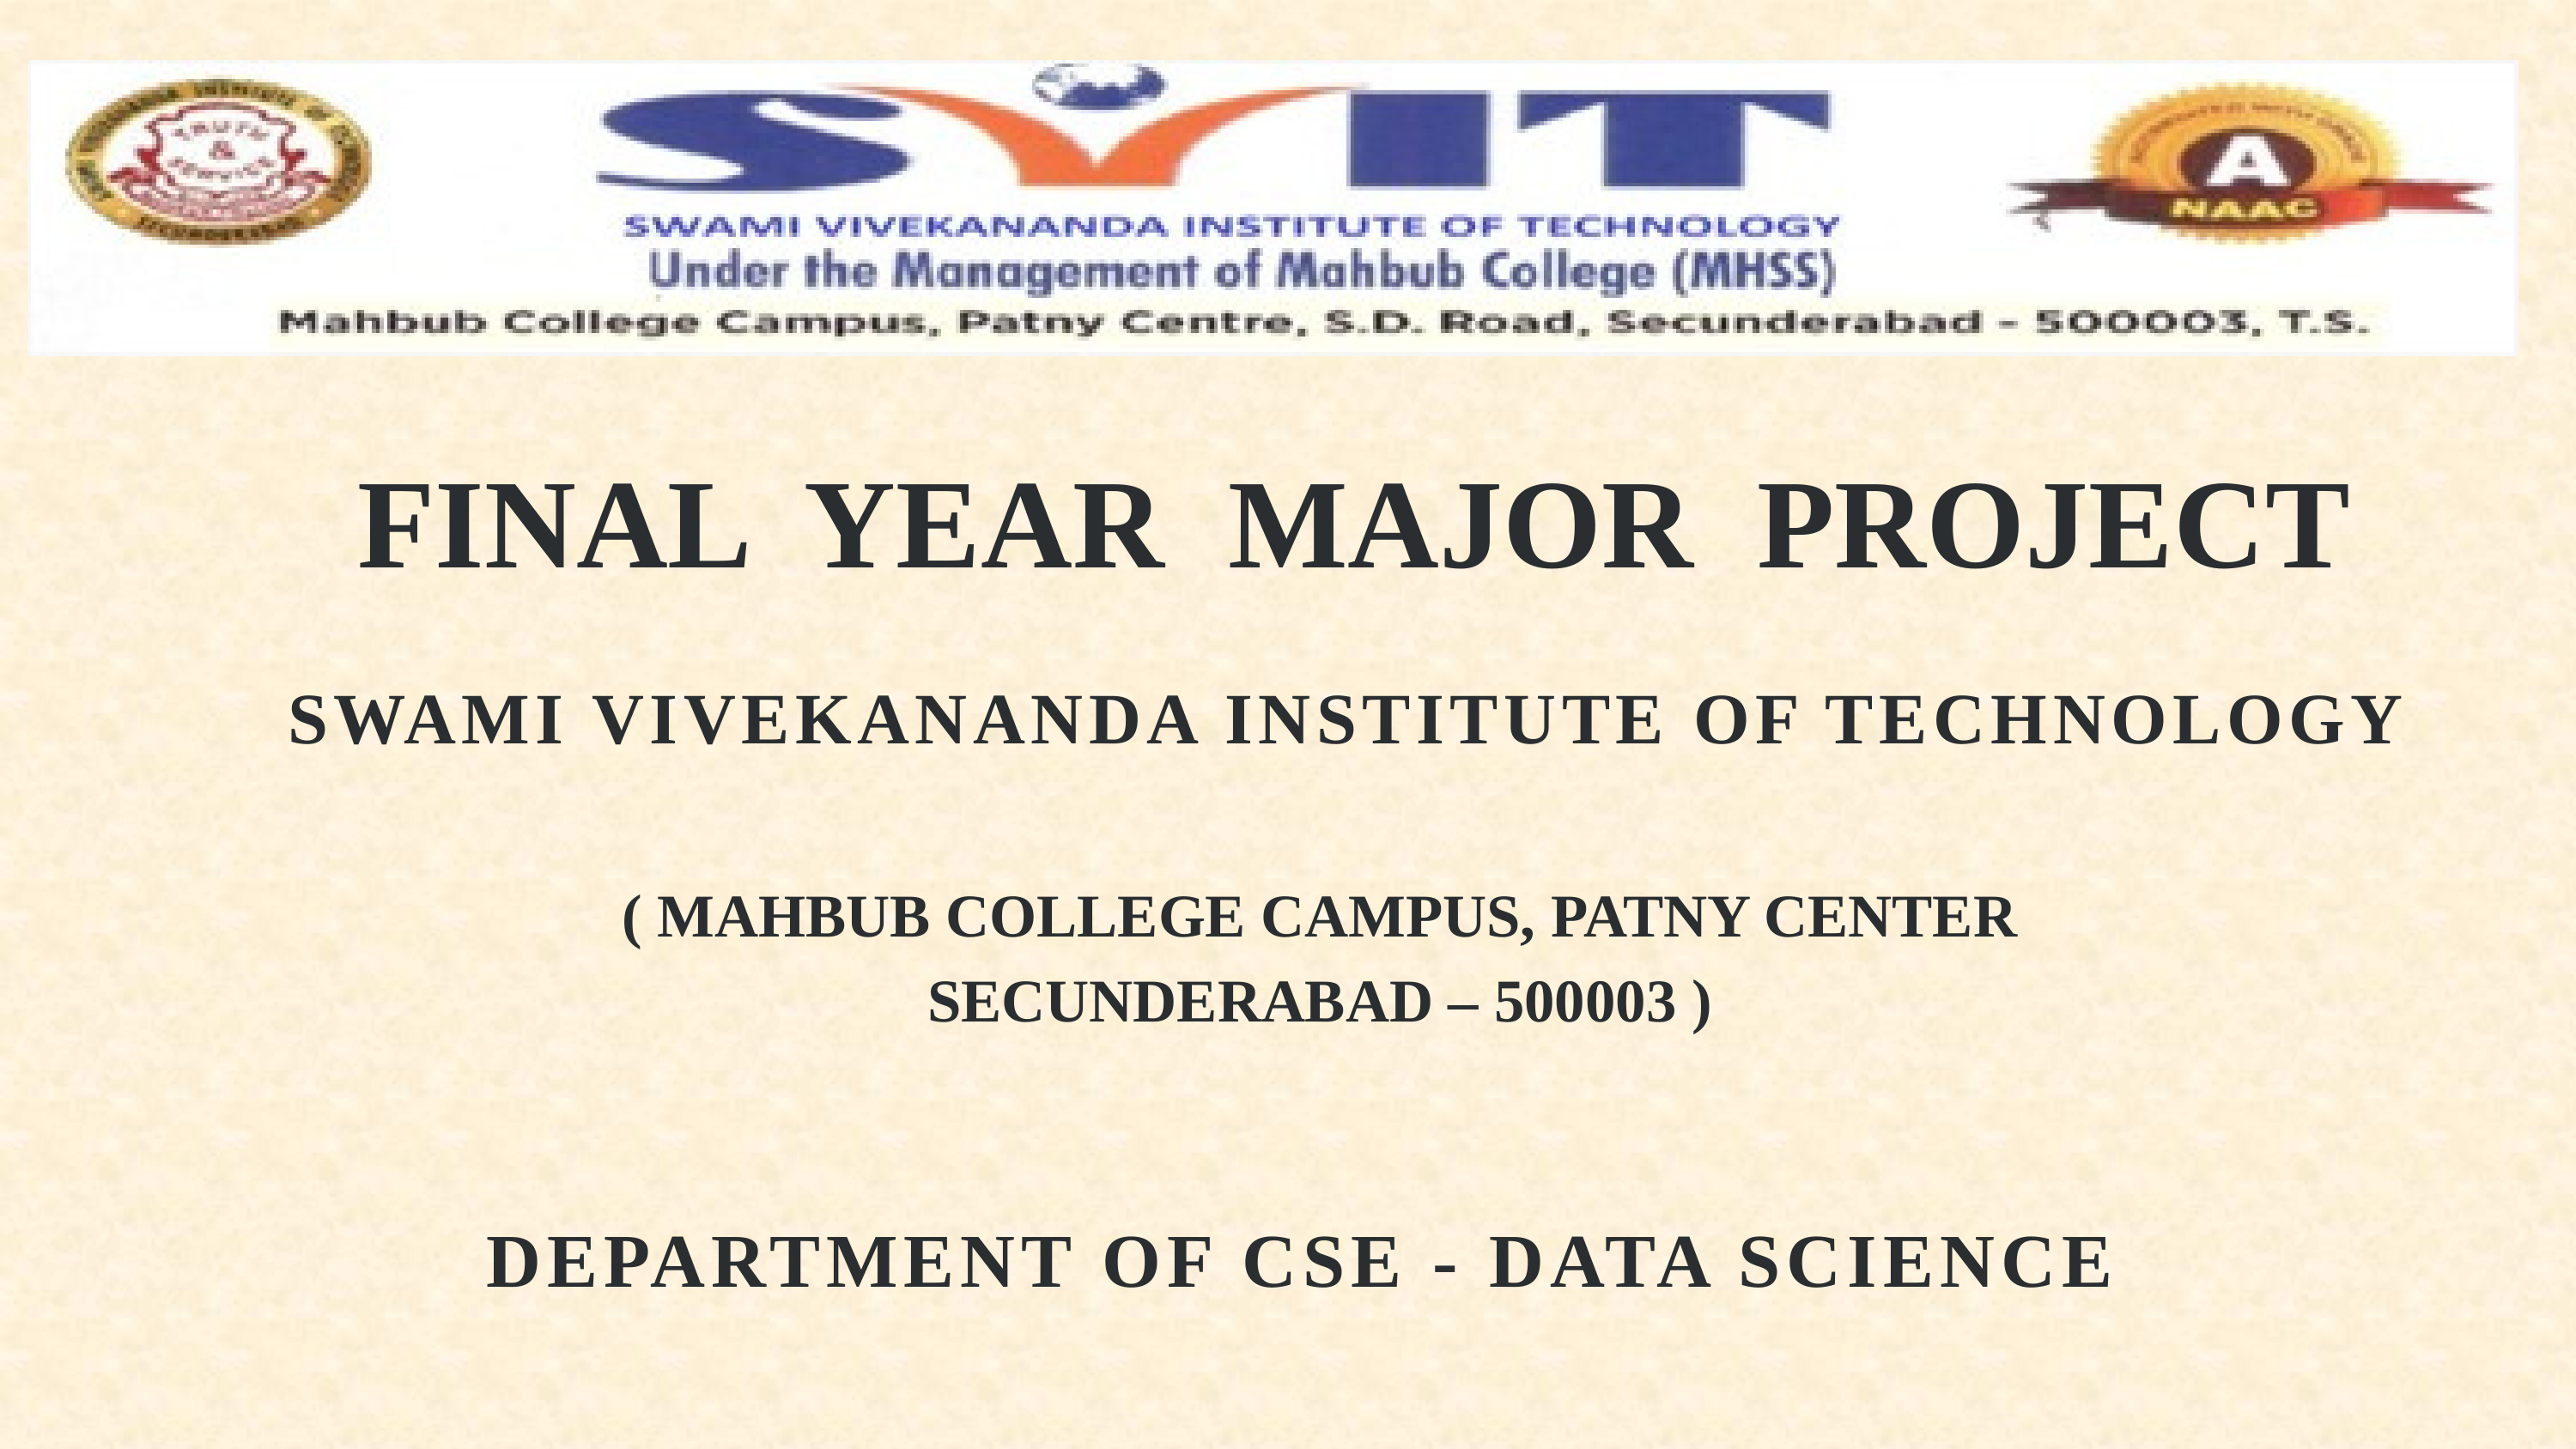

FINAL  YEAR  MAJOR  PROJECT
SWAMI VIVEKANANDA INSTITUTE OF TECHNOLOGY
( MAHBUB COLLEGE CAMPUS, PATNY CENTER
SECUNDERABAD – 500003 )
DEPARTMENT OF CSE - DATA SCIENCE